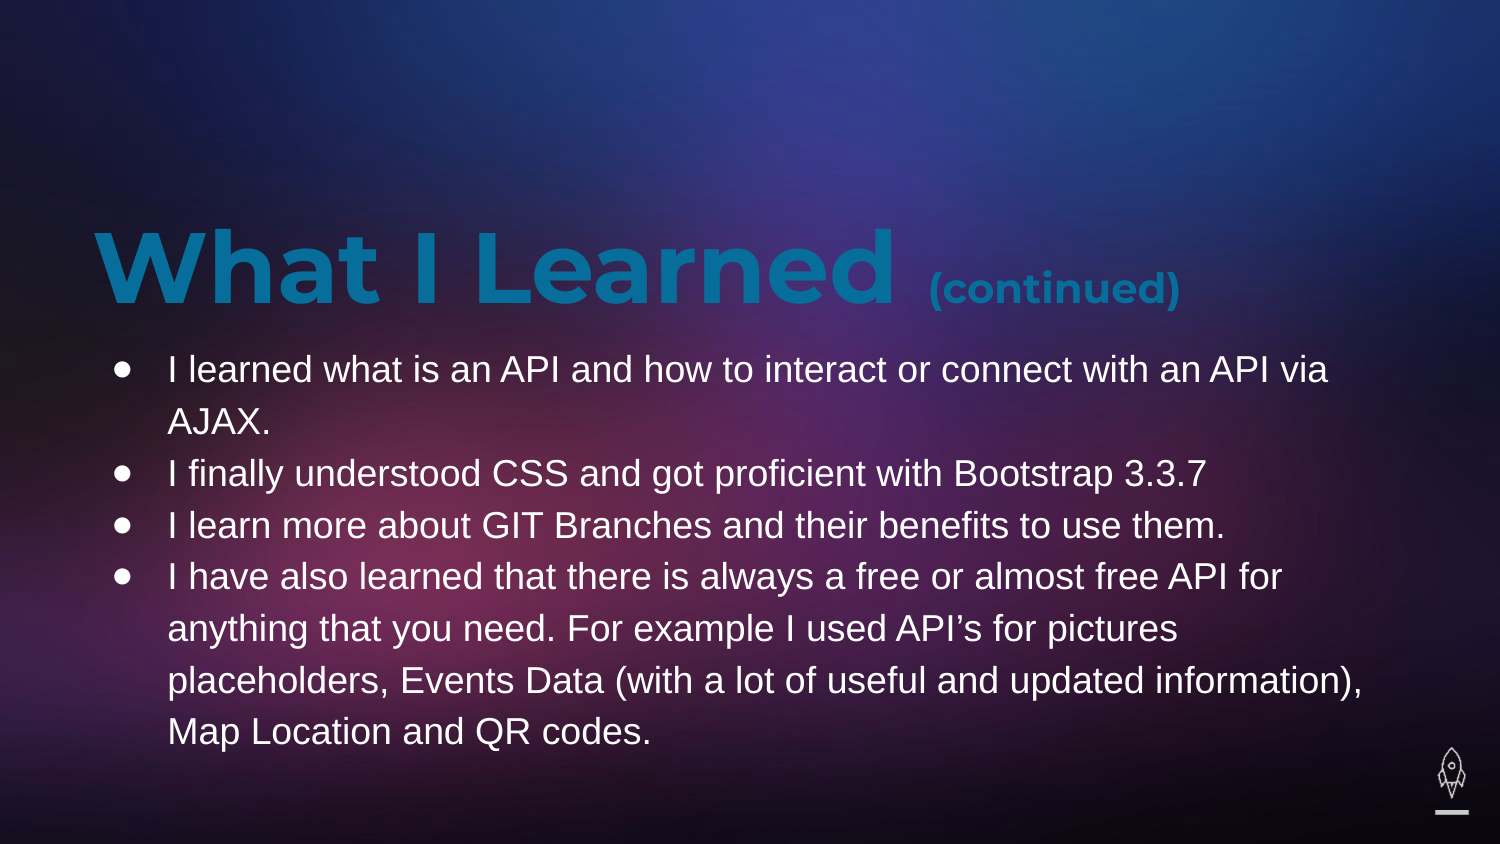

# What I Learned (continued)
I learned what is an API and how to interact or connect with an API via AJAX.
I finally understood CSS and got proficient with Bootstrap 3.3.7
I learn more about GIT Branches and their benefits to use them.
I have also learned that there is always a free or almost free API for anything that you need. For example I used API’s for pictures placeholders, Events Data (with a lot of useful and updated information), Map Location and QR codes.